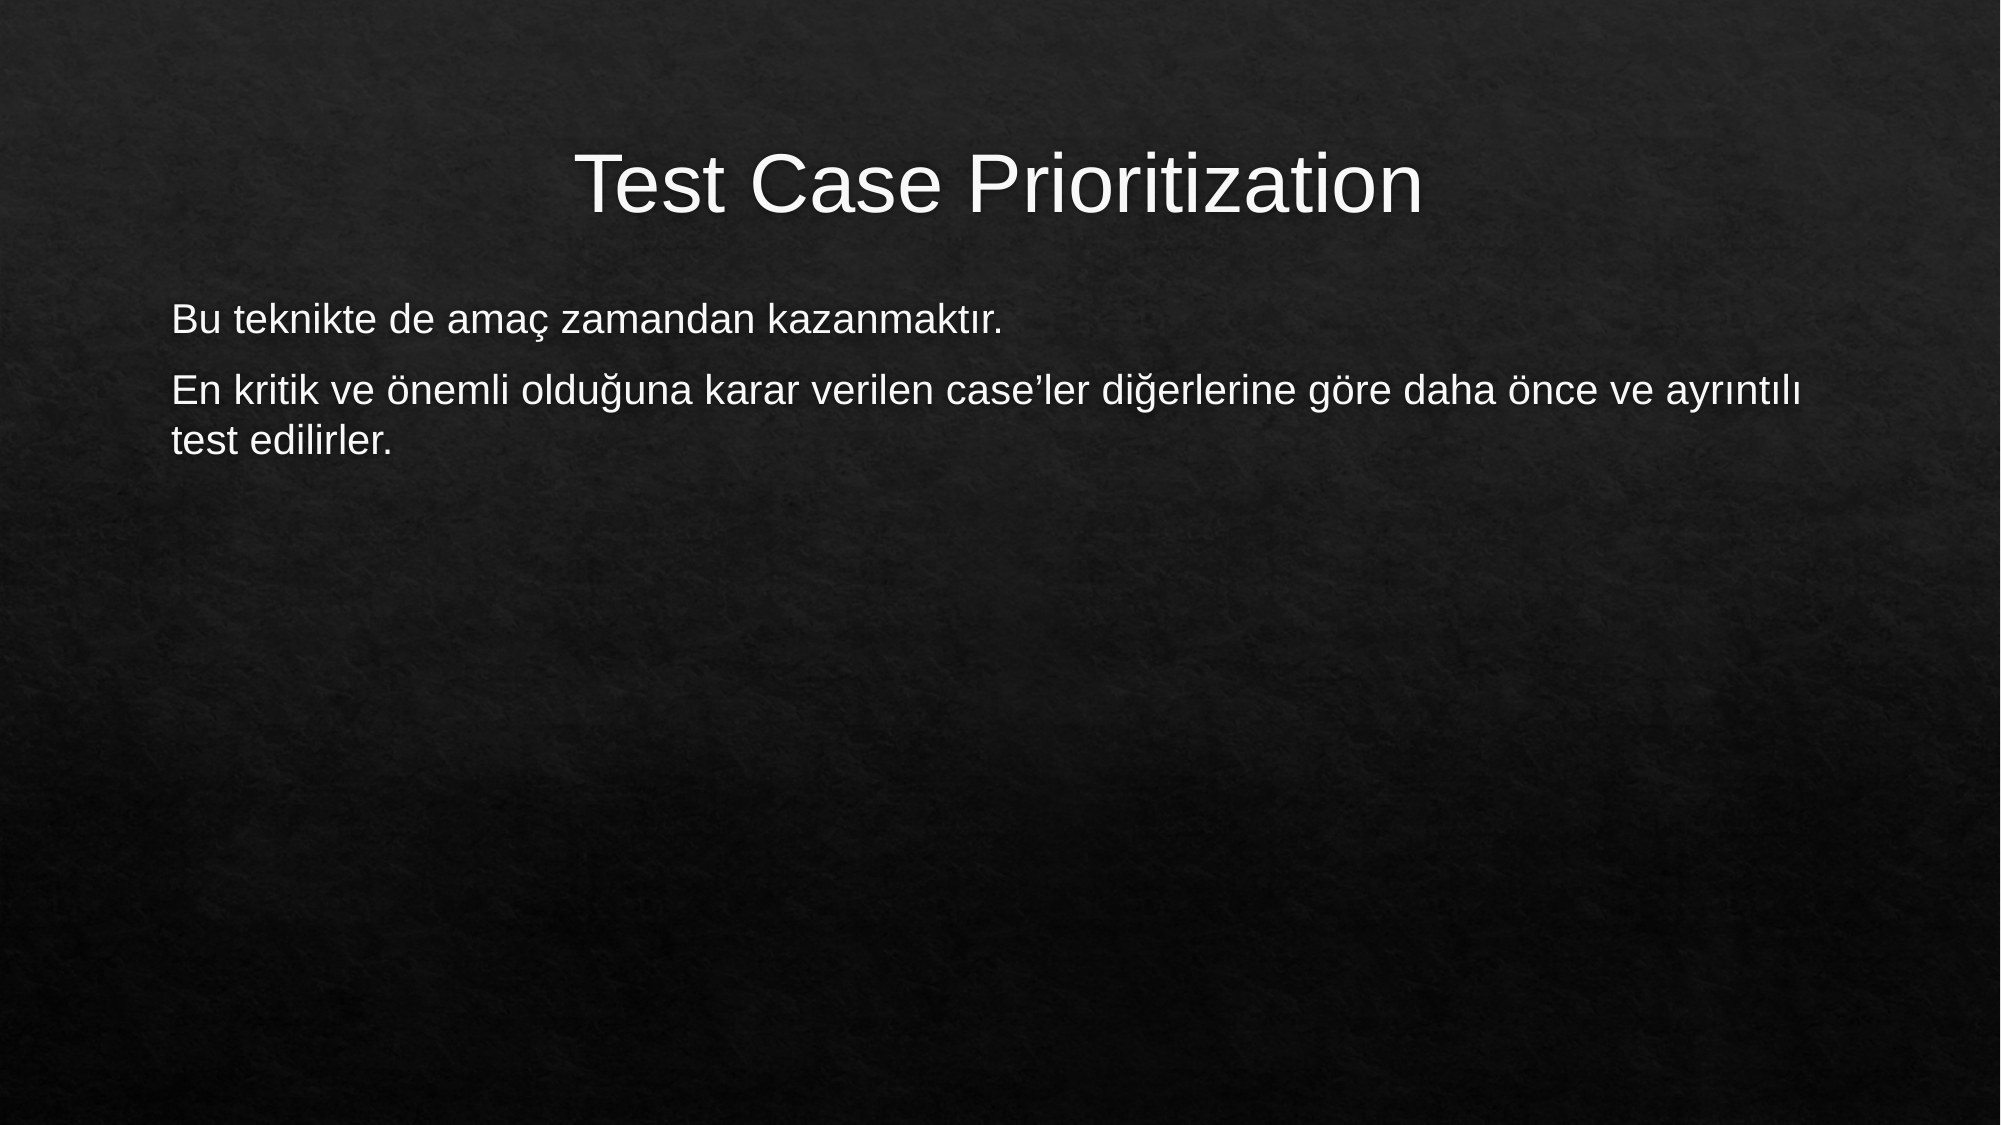

# Test Case Prioritization
Bu teknikte de amaç zamandan kazanmaktır.
En kritik ve önemli olduğuna karar verilen case’ler diğerlerine göre daha önce ve ayrıntılı test edilirler.